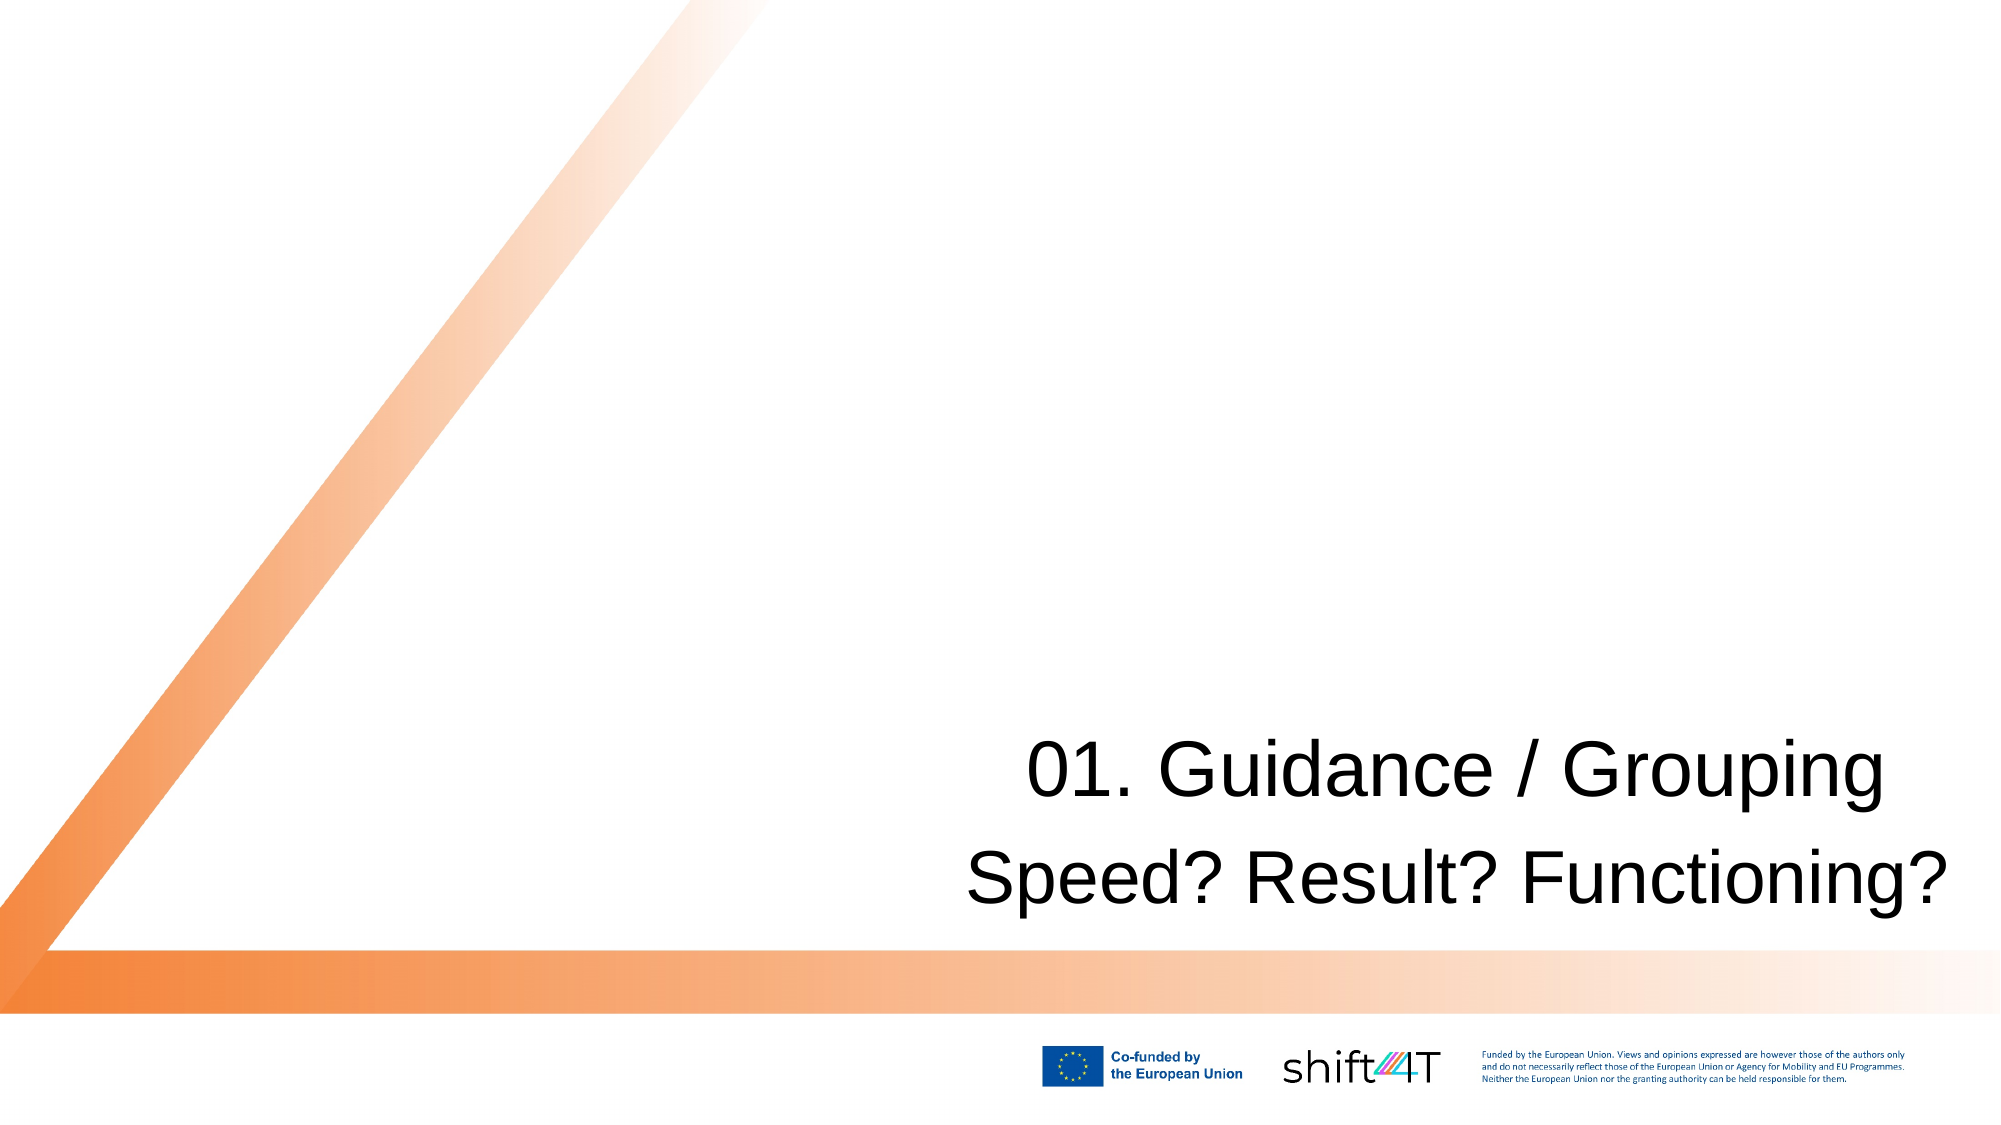

# 01. Guidance / Grouping
Speed? Result? Functioning?